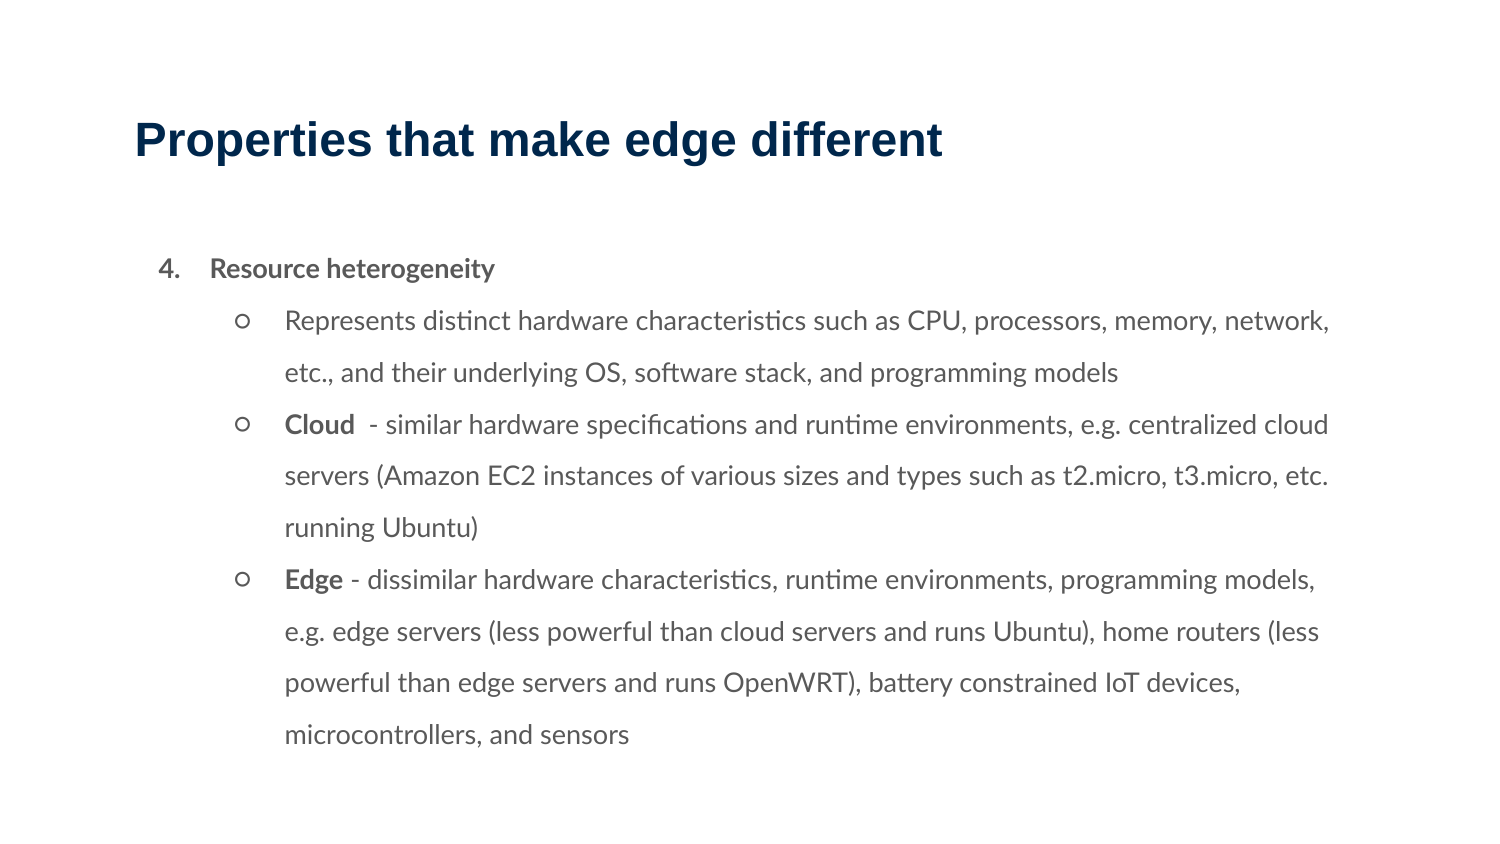

Properties that make edge different
Resource heterogeneity
Represents distinct hardware characteristics such as CPU, processors, memory, network, etc., and their underlying OS, software stack, and programming models
Cloud  - similar hardware specifications and runtime environments, e.g. centralized cloud servers (Amazon EC2 instances of various sizes and types such as t2.micro, t3.micro, etc. running Ubuntu)
Edge - dissimilar hardware characteristics, runtime environments, programming models, e.g. edge servers (less powerful than cloud servers and runs Ubuntu), home routers (less powerful than edge servers and runs OpenWRT), battery constrained IoT devices, microcontrollers, and sensors